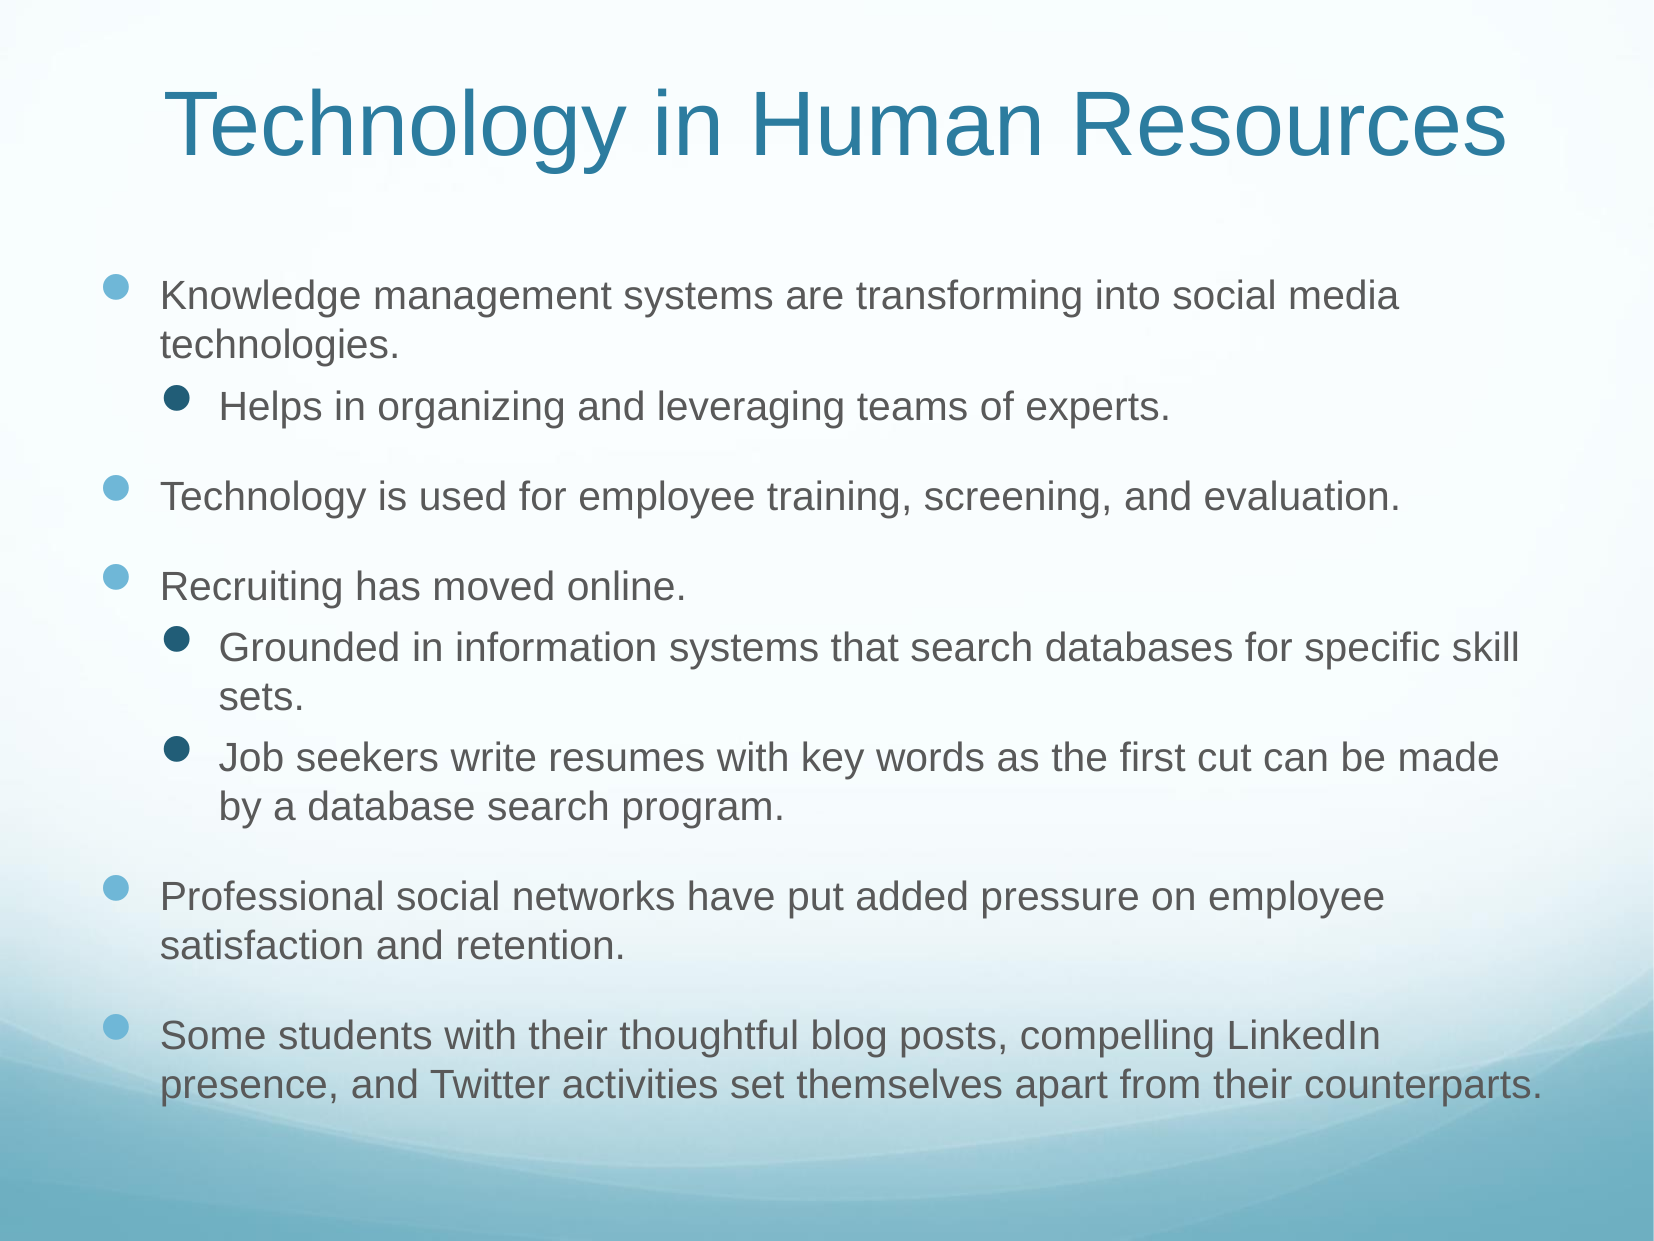

# Technology in Human Resources
Knowledge management systems are transforming into social media technologies.
Helps in organizing and leveraging teams of experts.
Technology is used for employee training, screening, and evaluation.
Recruiting has moved online.
Grounded in information systems that search databases for specific skill sets.
Job seekers write resumes with key words as the first cut can be made by a database search program.
Professional social networks have put added pressure on employee satisfaction and retention.
Some students with their thoughtful blog posts, compelling LinkedIn presence, and Twitter activities set themselves apart from their counterparts.